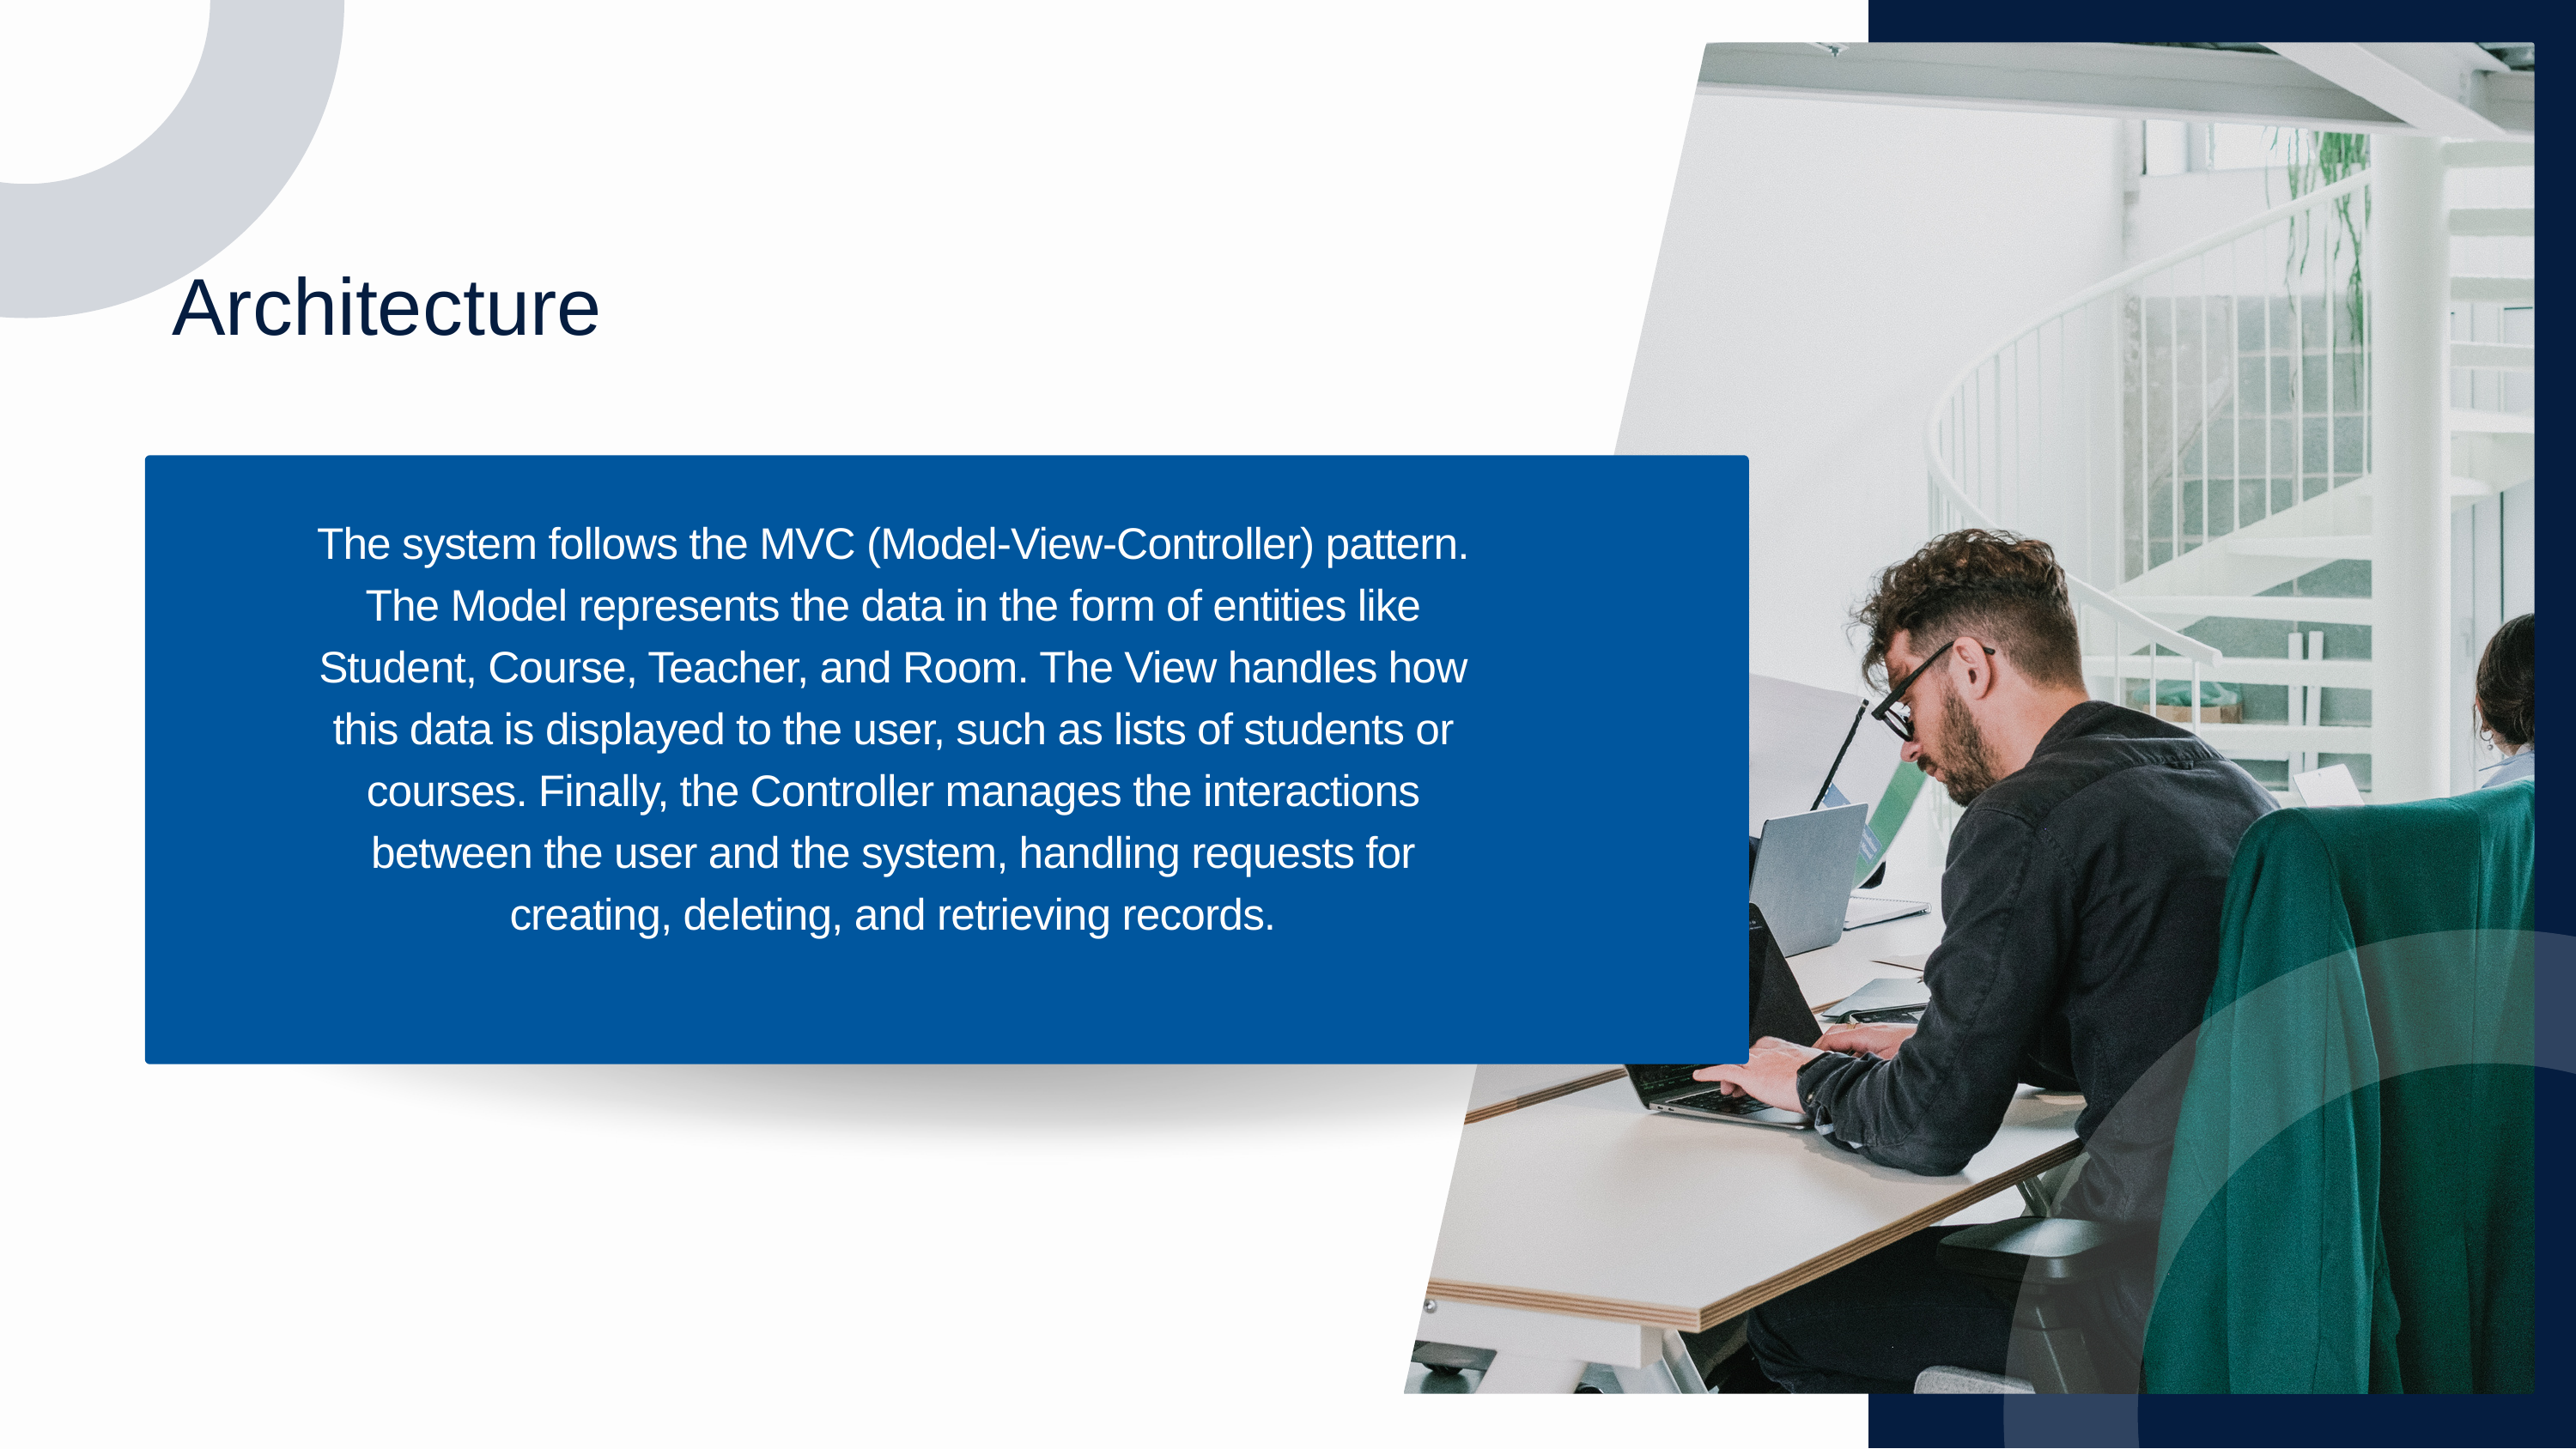

Architecture

The system follows the MVC (Model-View-Controller) pattern. The Model represents the data in the form of entities like Student, Course, Teacher, and Room. The View handles how this data is displayed to the user, such as lists of students or courses. Finally, the Controller manages the interactions between the user and the system, handling requests for creating, deleting, and retrieving records.